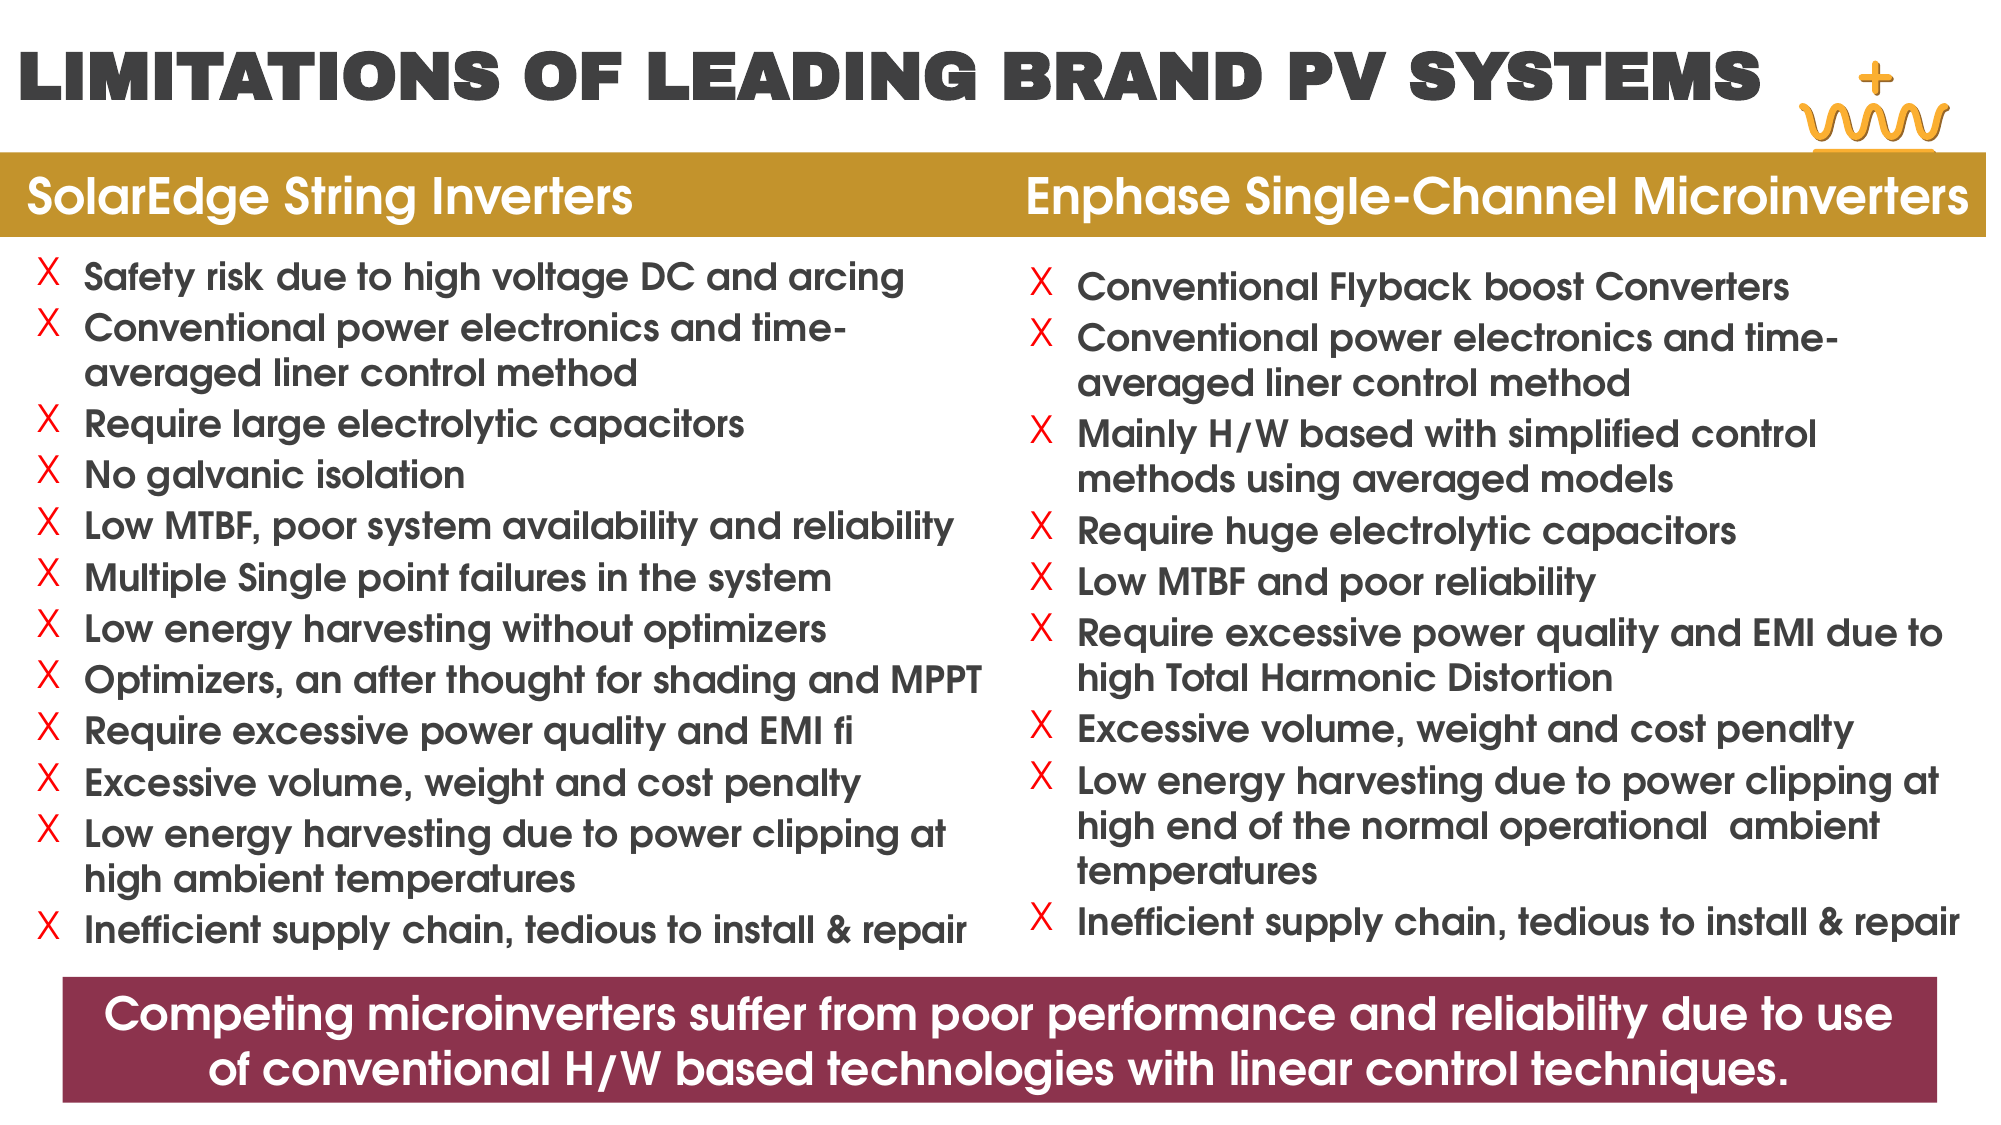

# Limitations of Leading Brand PV systems
  SolarEdge String Inverters                            Enphase Single-Channel Microinverters
Conventional Flyback boost Converters
Conventional power electronics and time-averaged liner control method
Mainly H/W based with simplified control methods using averaged models
Require huge electrolytic capacitors
Low MTBF and poor reliability
Require excessive power quality and EMI due to high Total Harmonic Distortion
Excessive volume, weight and cost penalty
Low energy harvesting due to power clipping at high end of the normal operational  ambient temperatures
Inefficient supply chain, tedious to install & repair

Safety risk due to high voltage DC and arcing
Conventional power electronics and time-averaged liner control method
Require large electrolytic capacitors
No galvanic isolation
Low MTBF, poor system availability and reliability
Multiple Single point failures in the system
Low energy harvesting without optimizers
Optimizers, an after thought for shading and MPPT
Require excessive power quality and EMI fi
Excessive volume, weight and cost penalty
Low energy harvesting due to power clipping at high ambient temperatures
Inefficient supply chain, tedious to install & repair

Competing microinverters suffer from poor performance and reliability due to use of conventional H/W based technologies with linear control techniques.